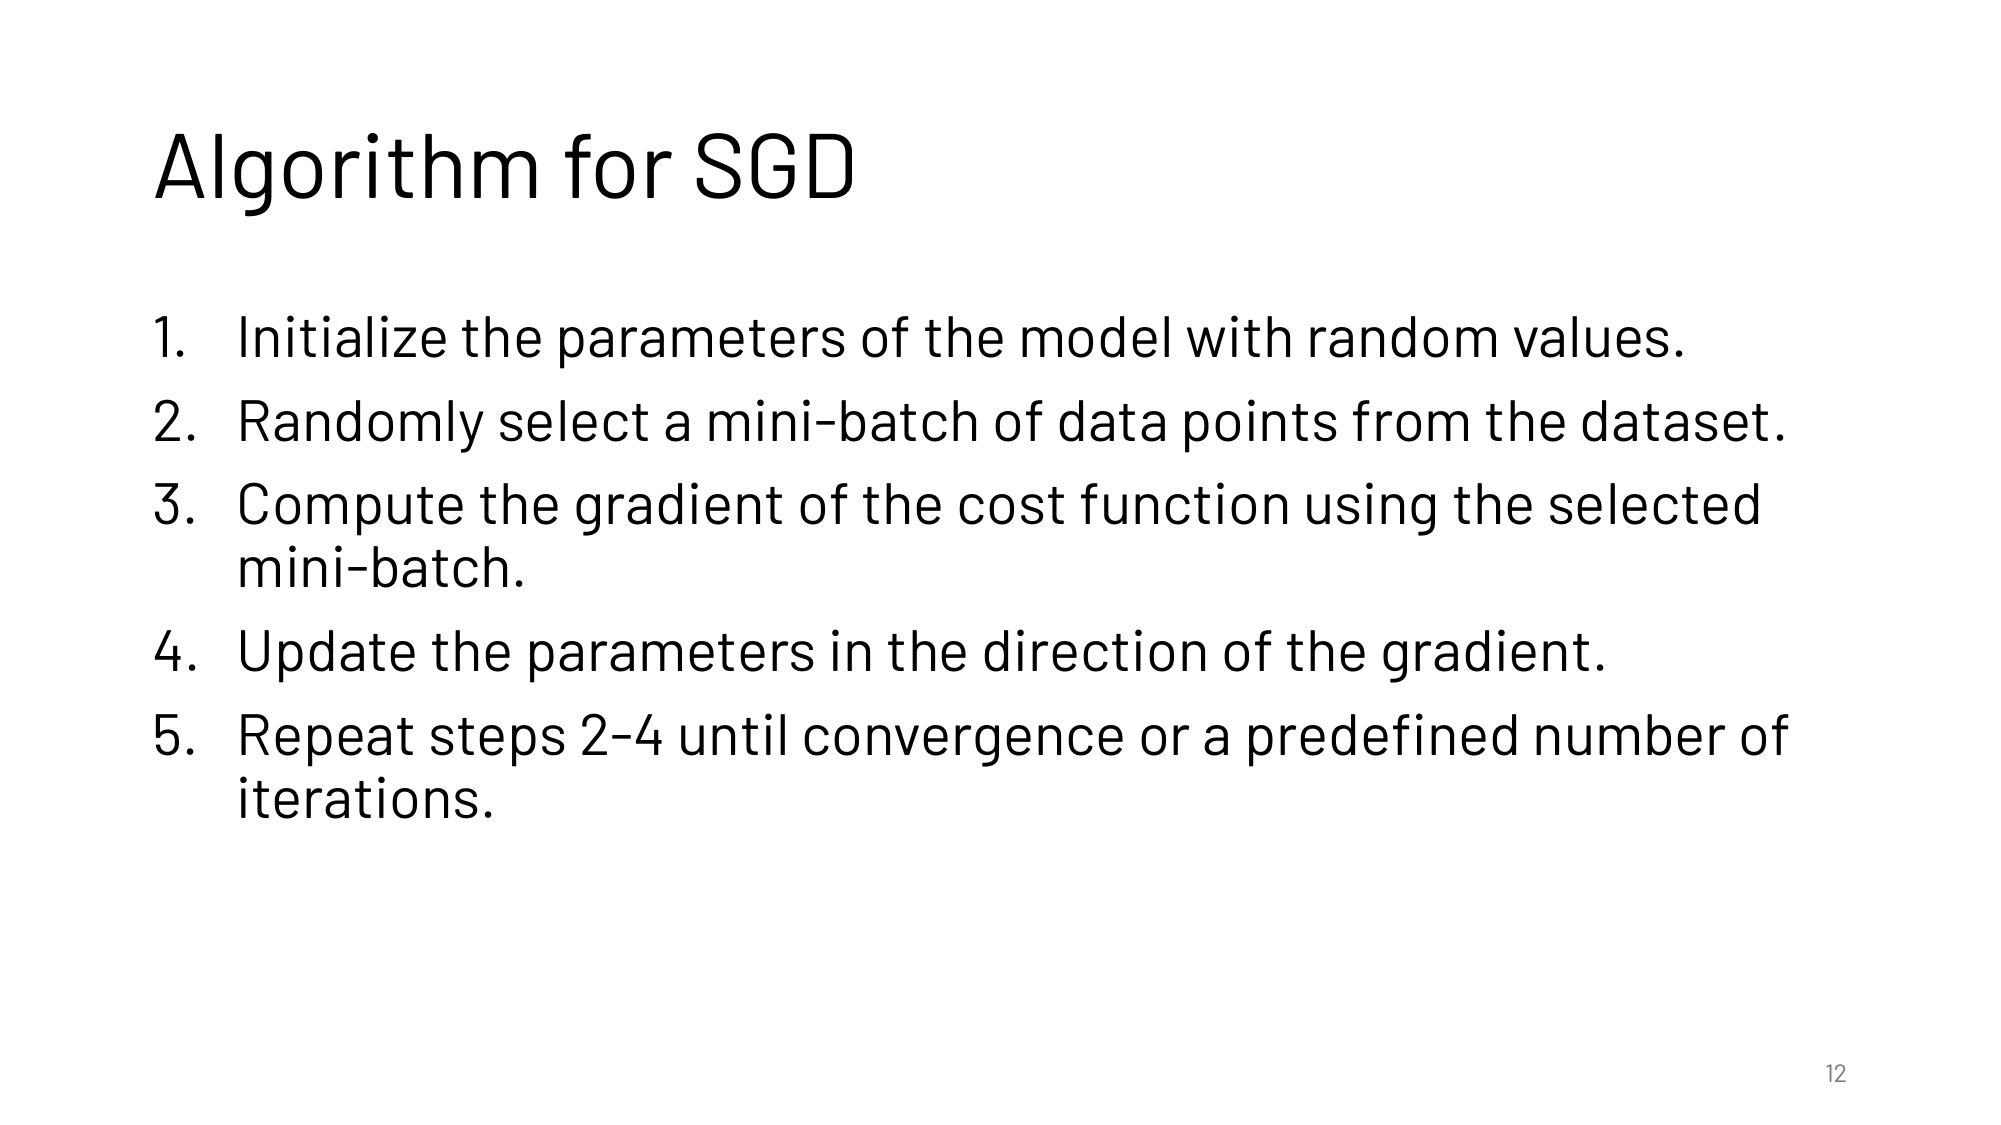

# Algorithm for SGD
Initialize the parameters of the model with random values.
Randomly select a mini-batch of data points from the dataset.
Compute the gradient of the cost function using the selected mini-batch.
Update the parameters in the direction of the gradient.
Repeat steps 2-4 until convergence or a predefined number of iterations.

12